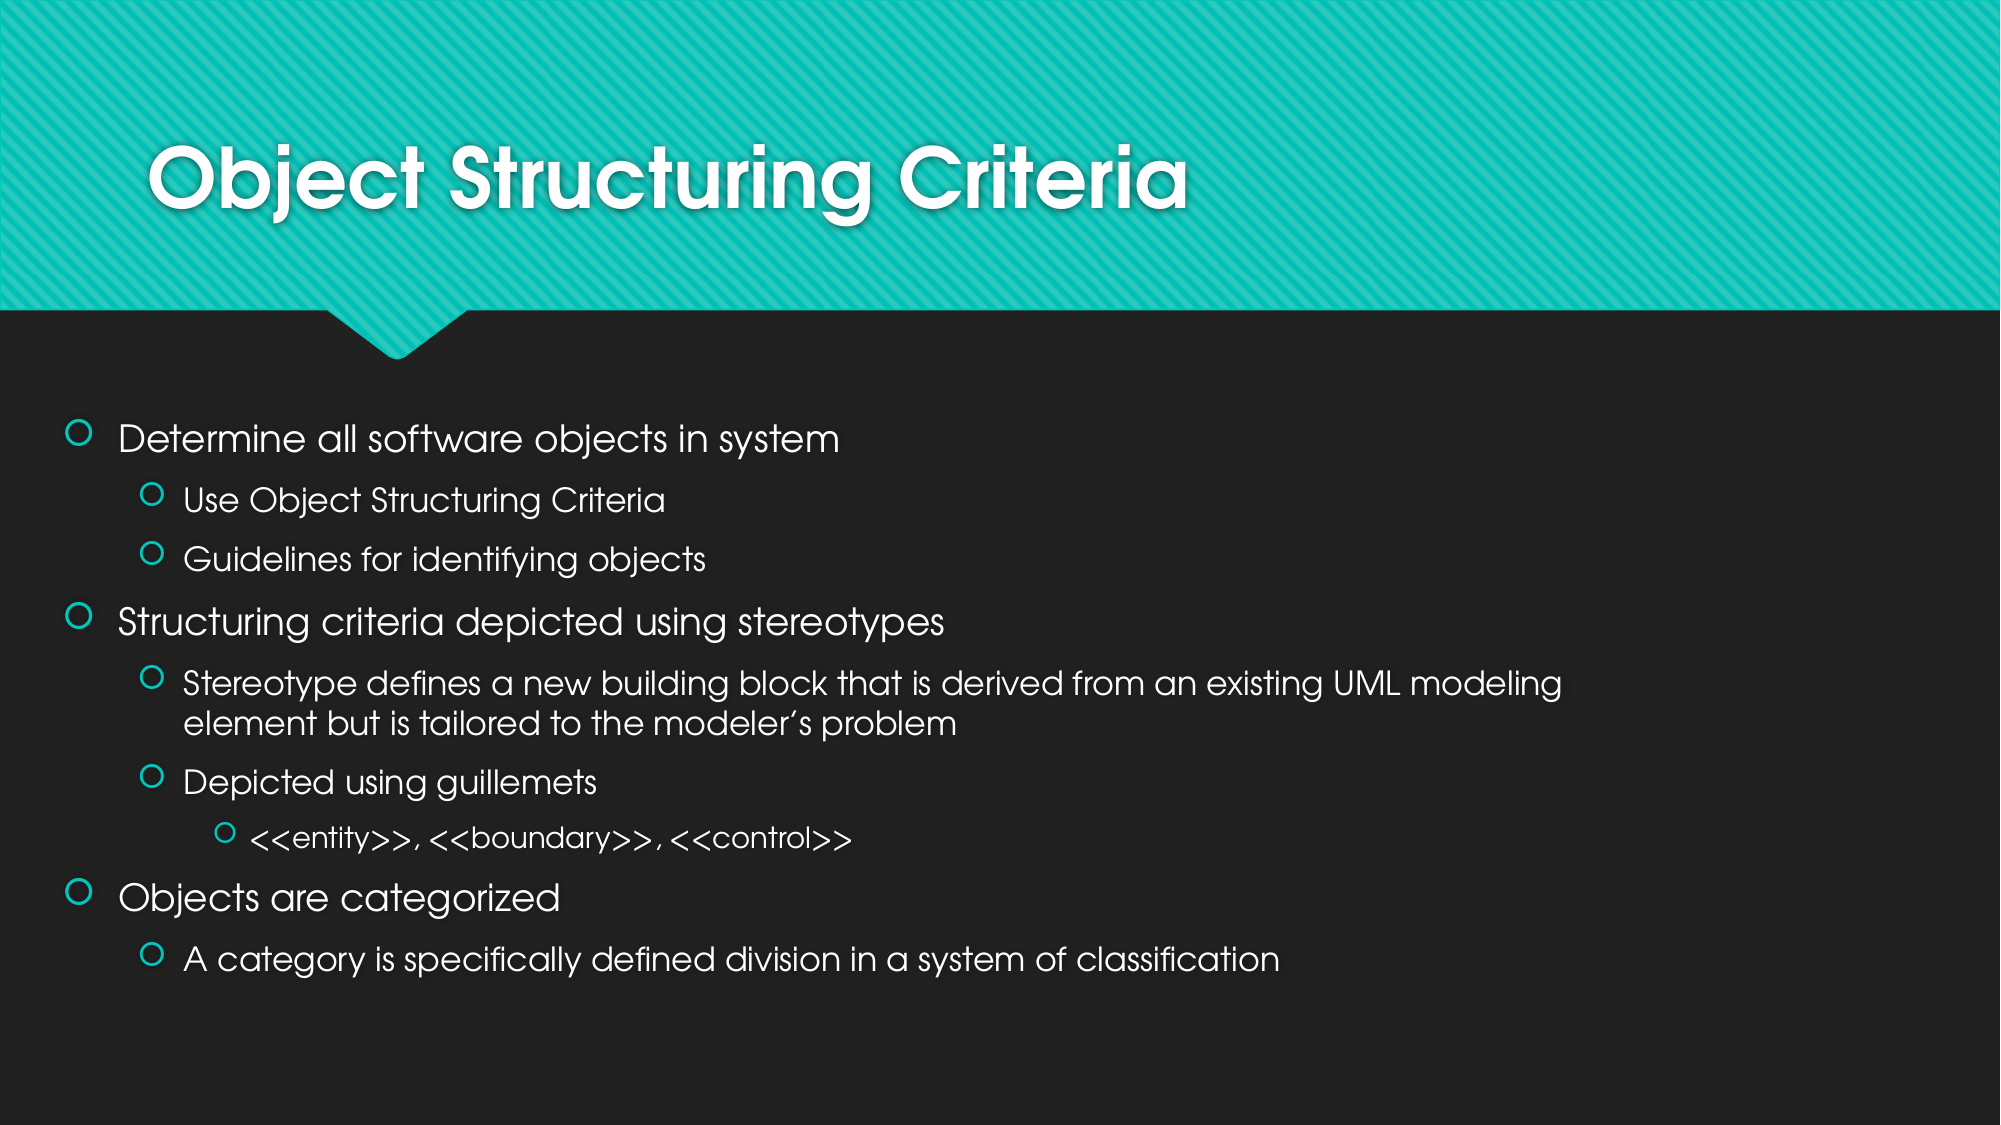

# Object Structuring Criteria
Determine all software objects in system
Use Object Structuring Criteria
Guidelines for identifying objects
Structuring criteria depicted using stereotypes
Stereotype defines a new building block that is derived from an existing UML modeling element but is tailored to the modeler’s problem
Depicted using guillemets
<<entity>>, <<boundary>>, <<control>>
Objects are categorized
A category is specifically defined division in a system of classification